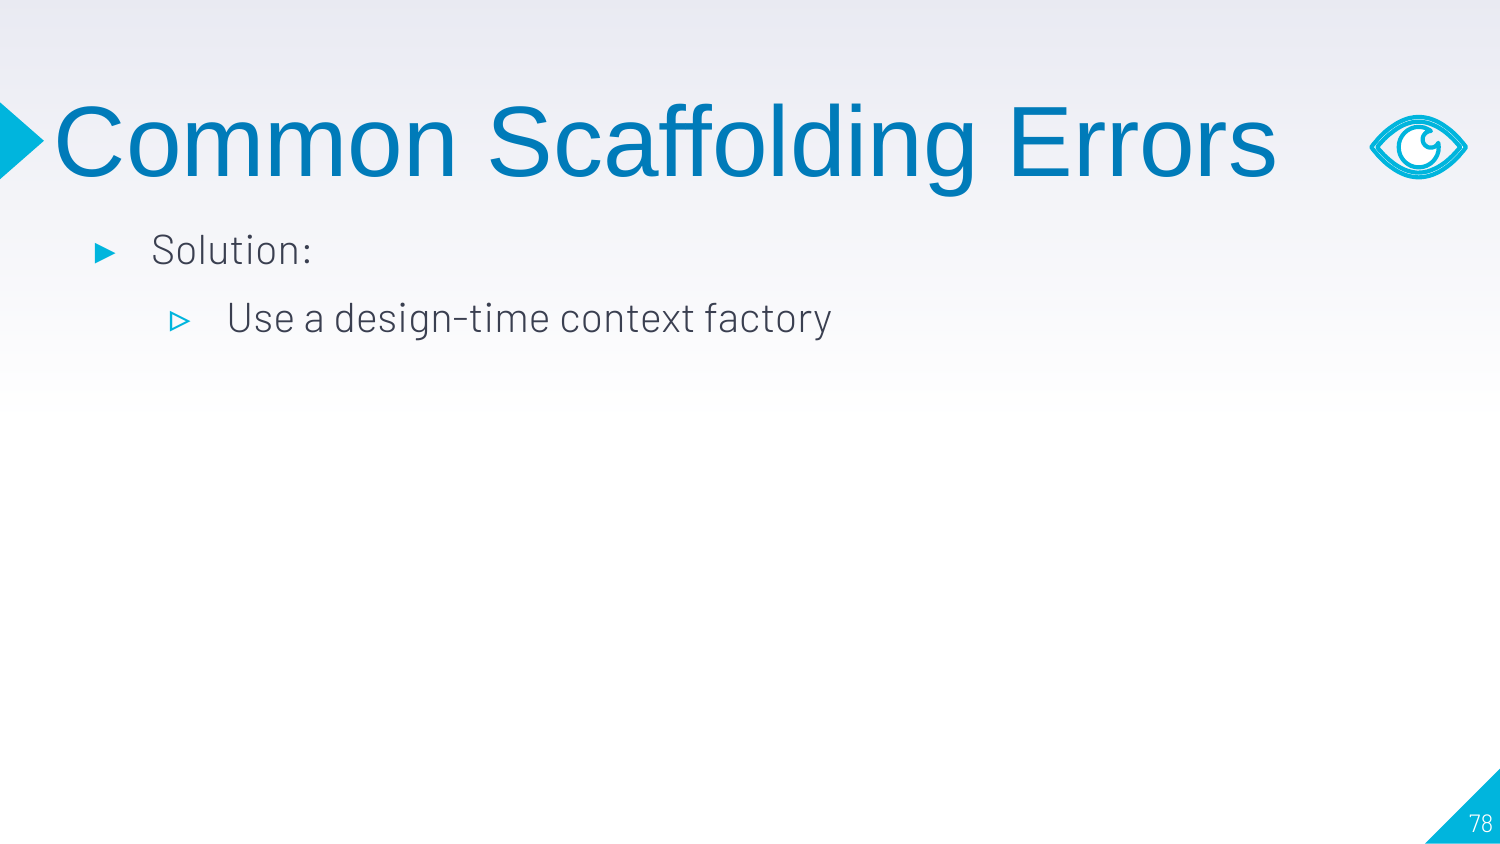

# Common Scaffolding Errors

Solution:
Use a design-time context factory
78